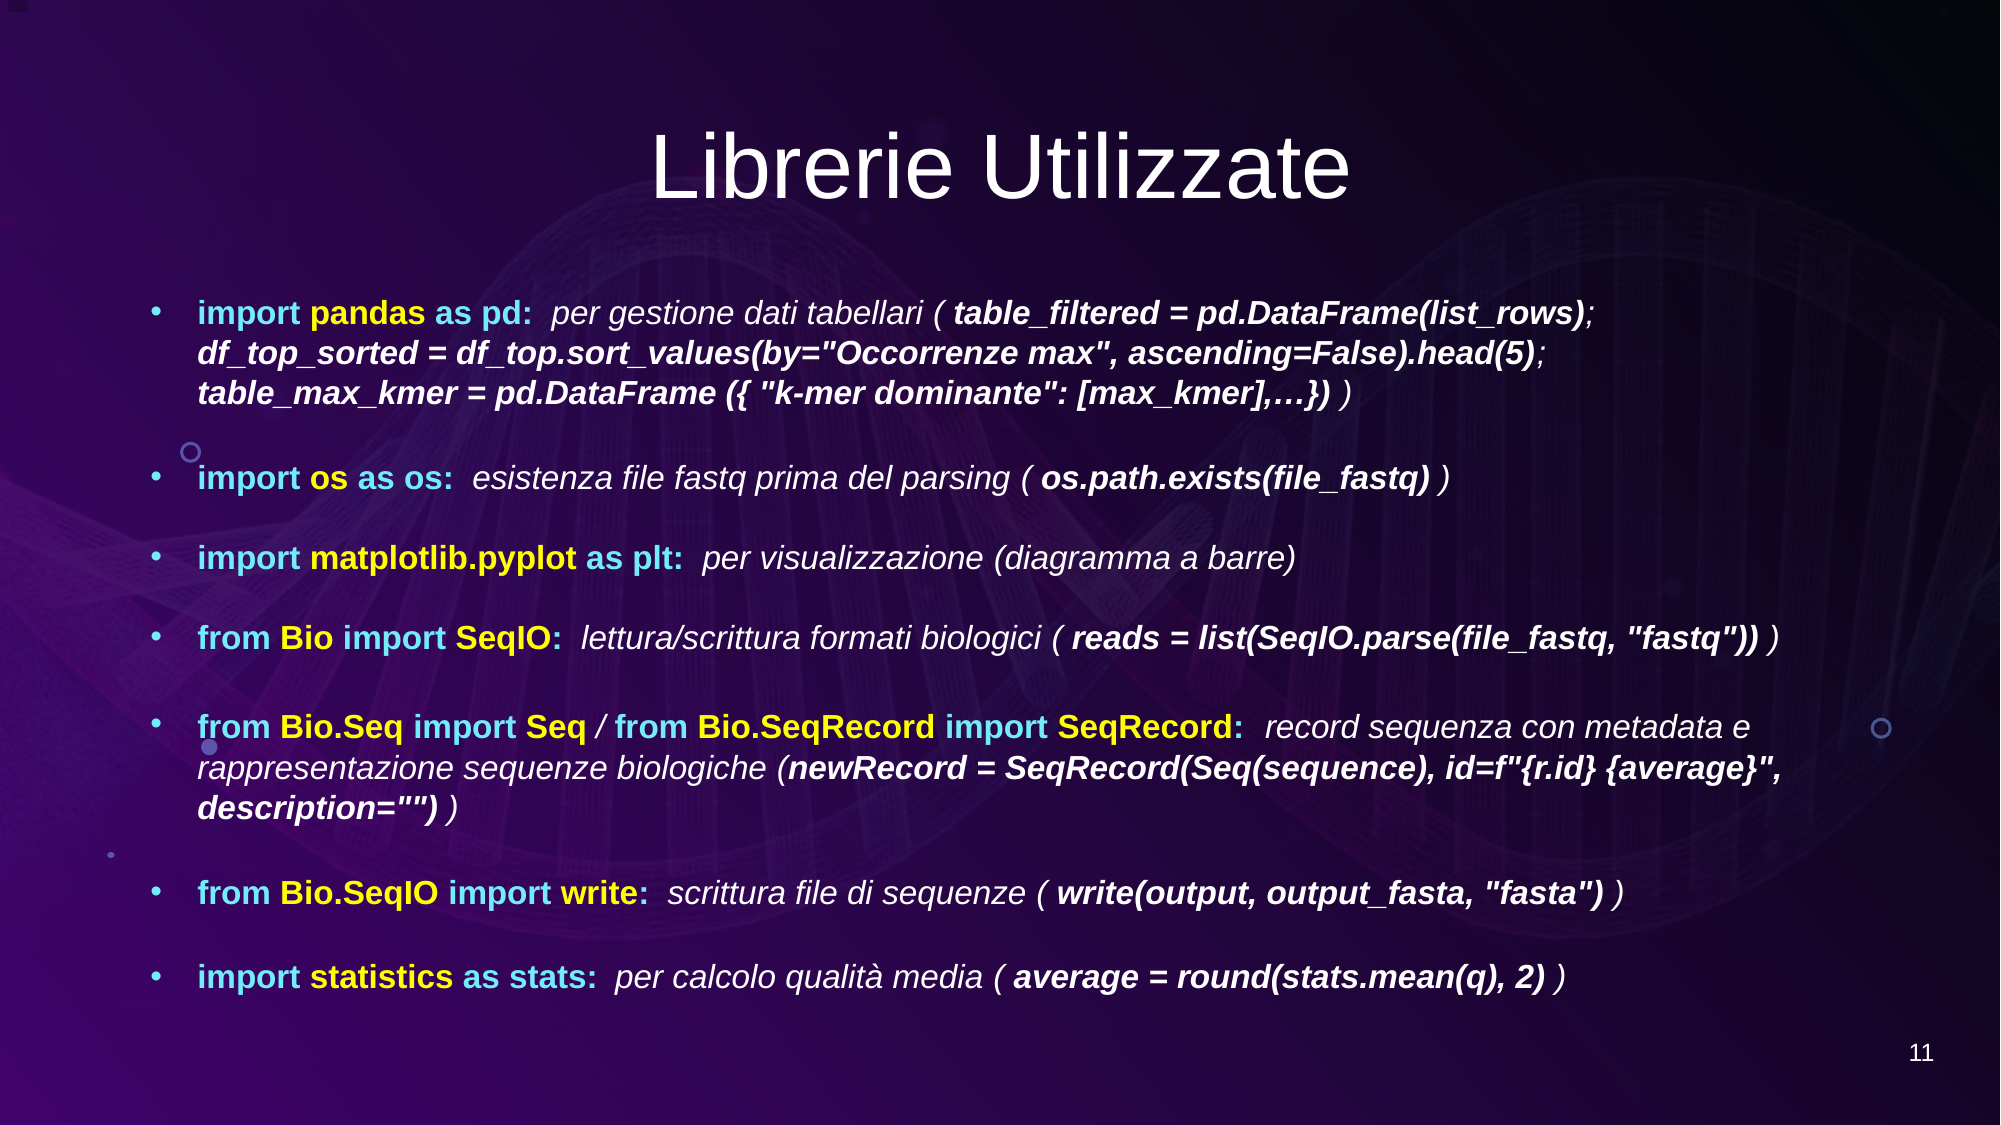

# Librerie Utilizzate
import pandas as pd:  per gestione dati tabellari ( table_filtered = pd.DataFrame(list_rows); df_top_sorted = df_top.sort_values(by="Occorrenze max", ascending=False).head(5); table_max_kmer = pd.DataFrame ({ "k-mer dominante": [max_kmer],…}) )

import os as os:  esistenza file fastq prima del parsing ( os.path.exists(file_fastq) )

import matplotlib.pyplot as plt:  per visualizzazione (diagramma a barre)

from Bio import SeqIO:  lettura/scrittura formati biologici ( reads = list(SeqIO.parse(file_fastq, "fastq")) )

from Bio.Seq import Seq / from Bio.SeqRecord import SeqRecord:  record sequenza con metadata e rappresentazione sequenze biologiche (newRecord = SeqRecord(Seq(sequence), id=f"{r.id} {average}", description="") )

from Bio.SeqIO import write:  scrittura file di sequenze ( write(output, output_fasta, "fasta") )

import statistics as stats:  per calcolo qualità media ( average = round(stats.mean(q), 2) )
11